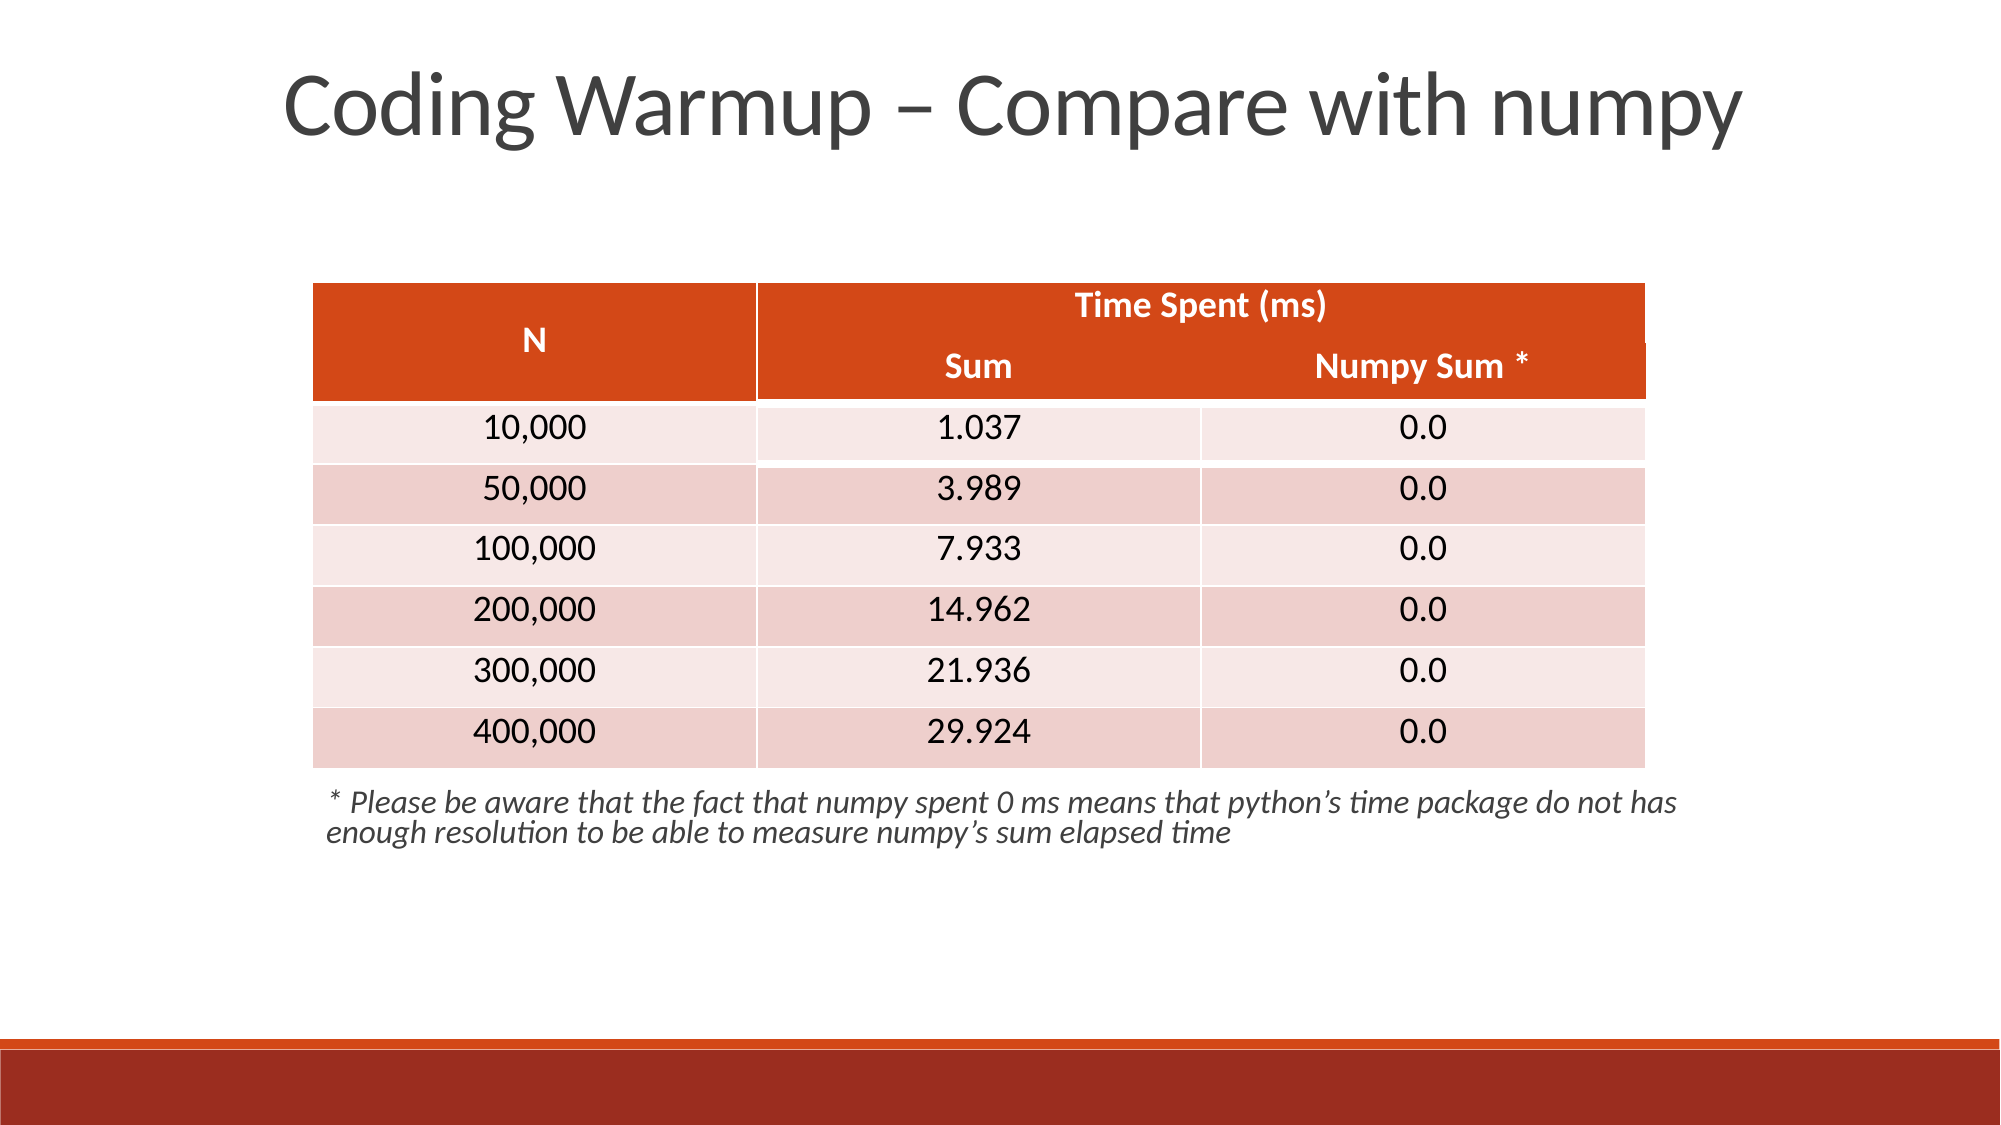

Coding Warmup – Compare with numpy
| N | Time Spent (ms) |  |
| --- | --- | --- |
|  | Sum | Numpy Sum \* |
| 10,000 | 1.037 | 0.0 |
| 50,000 | 3.989 | 0.0 |
| 100,000 | 7.933 | 0.0 |
| 200,000 | 14.962 | 0.0 |
| 300,000 | 21.936 | 0.0 |
| 400,000 | 29.924 | 0.0 |
* Please be aware that the fact that numpy spent 0 ms means that python’s time package do not has enough resolution to be able to measure numpy’s sum elapsed time